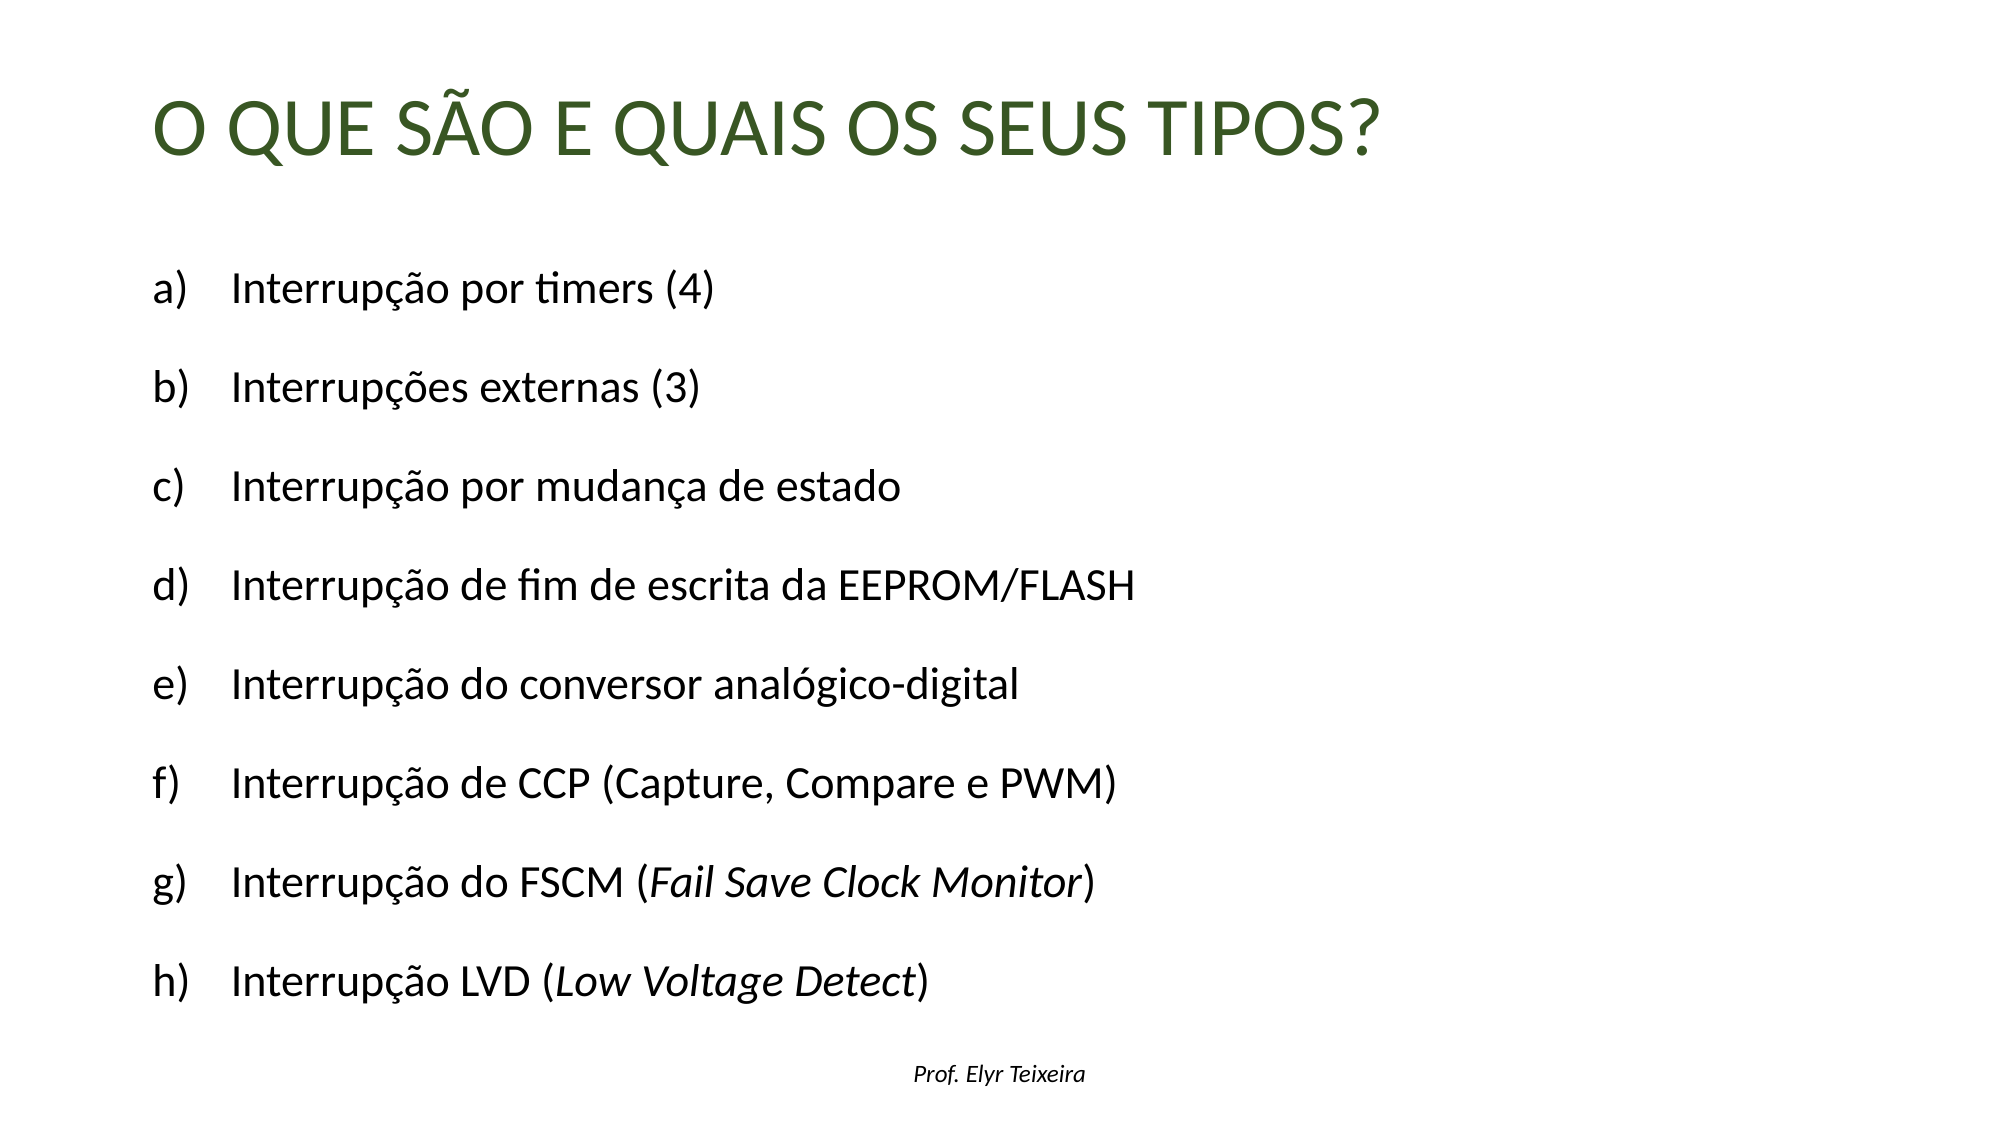

# O que são e quais os seus tipos?
Interrupção por timers (4)
Interrupções externas (3)
Interrupção por mudança de estado
Interrupção de fim de escrita da EEPROM/FLASH
Interrupção do conversor analógico-digital
Interrupção de CCP (Capture, Compare e PWM)
Interrupção do FSCM (Fail Save Clock Monitor)
Interrupção LVD (Low Voltage Detect)